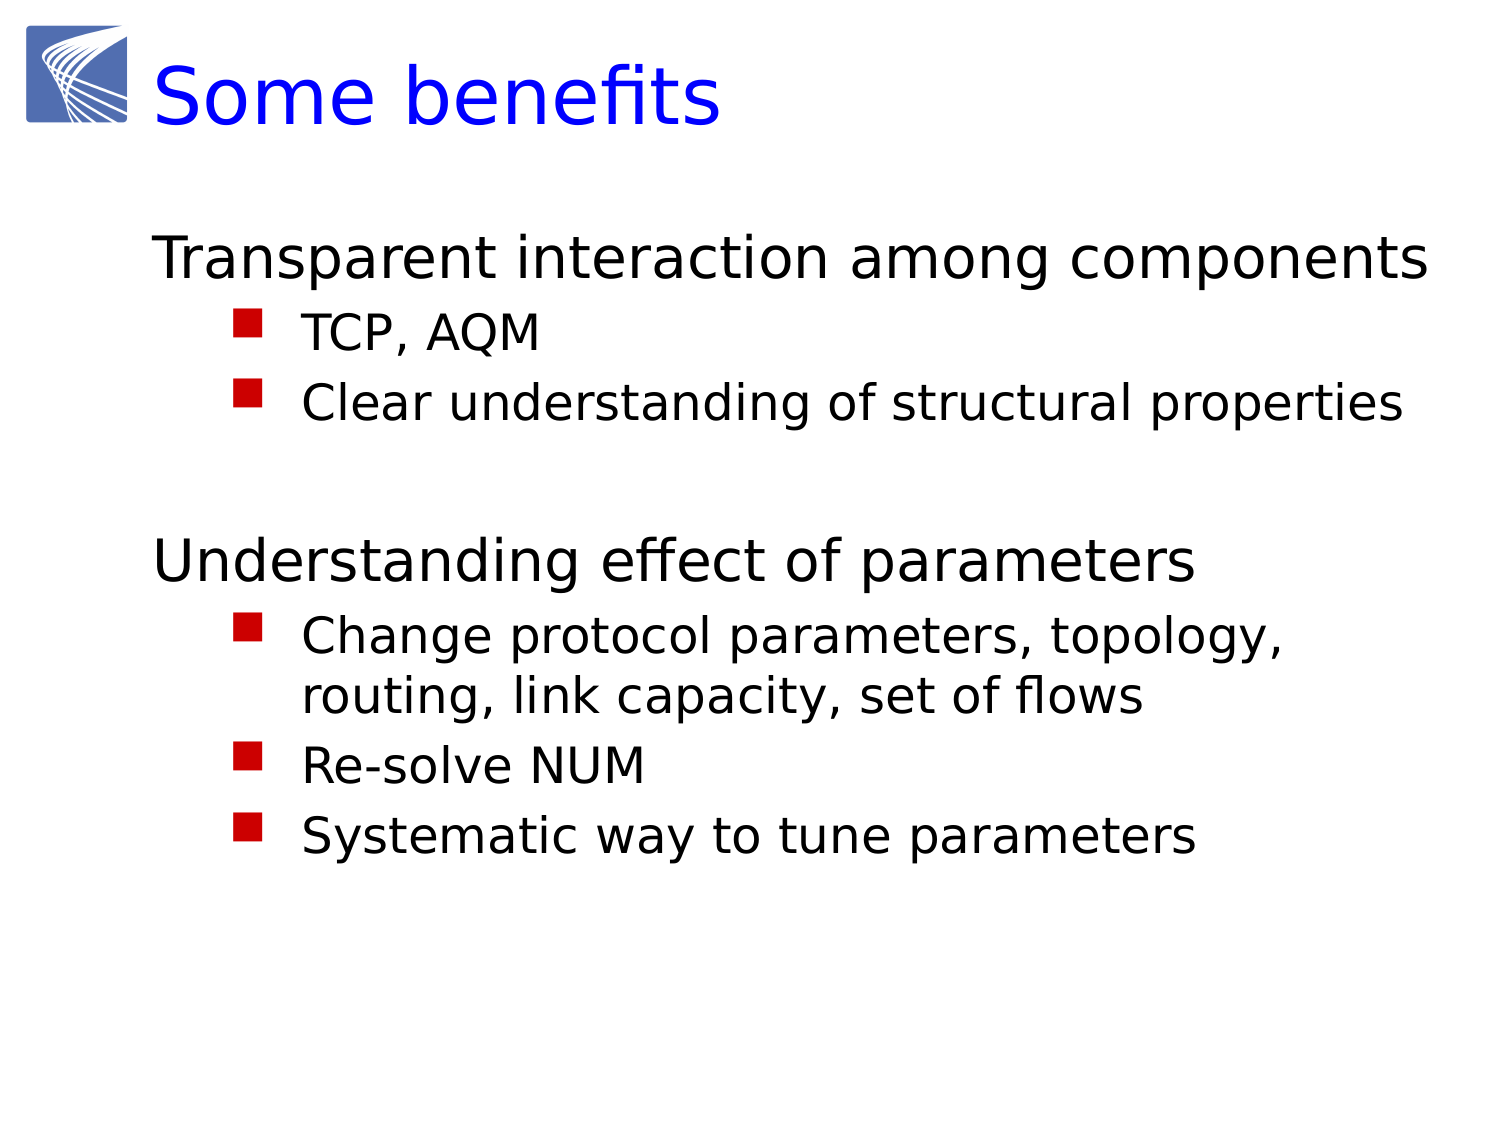

# Some benefits
Transparent interaction among components
TCP, AQM
Clear understanding of structural properties

Understanding effect of parameters
Change protocol parameters, topology, routing, link capacity, set of flows
Re-solve NUM
Systematic way to tune parameters